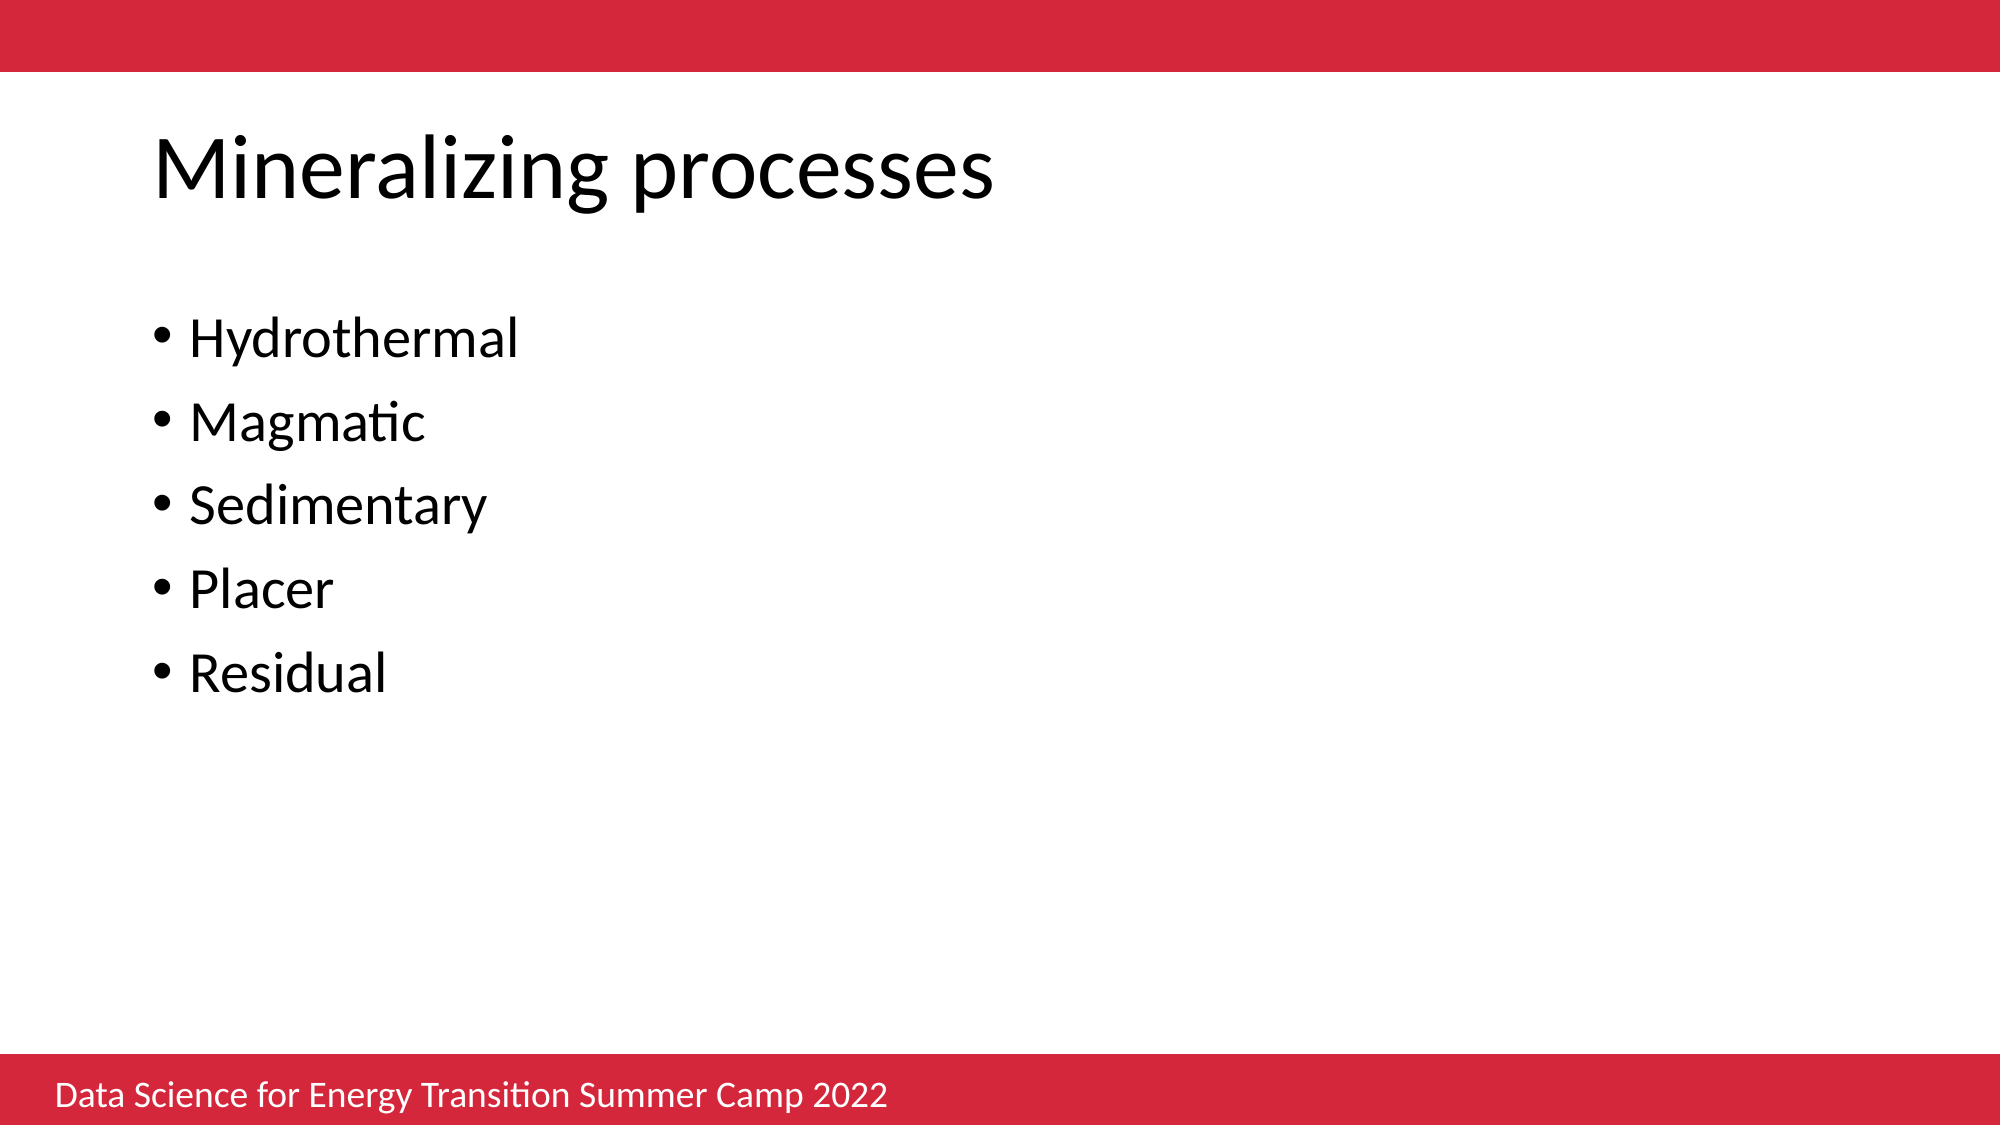

# Mineralizing processes
Hydrothermal
Magmatic
Sedimentary
Placer
Residual